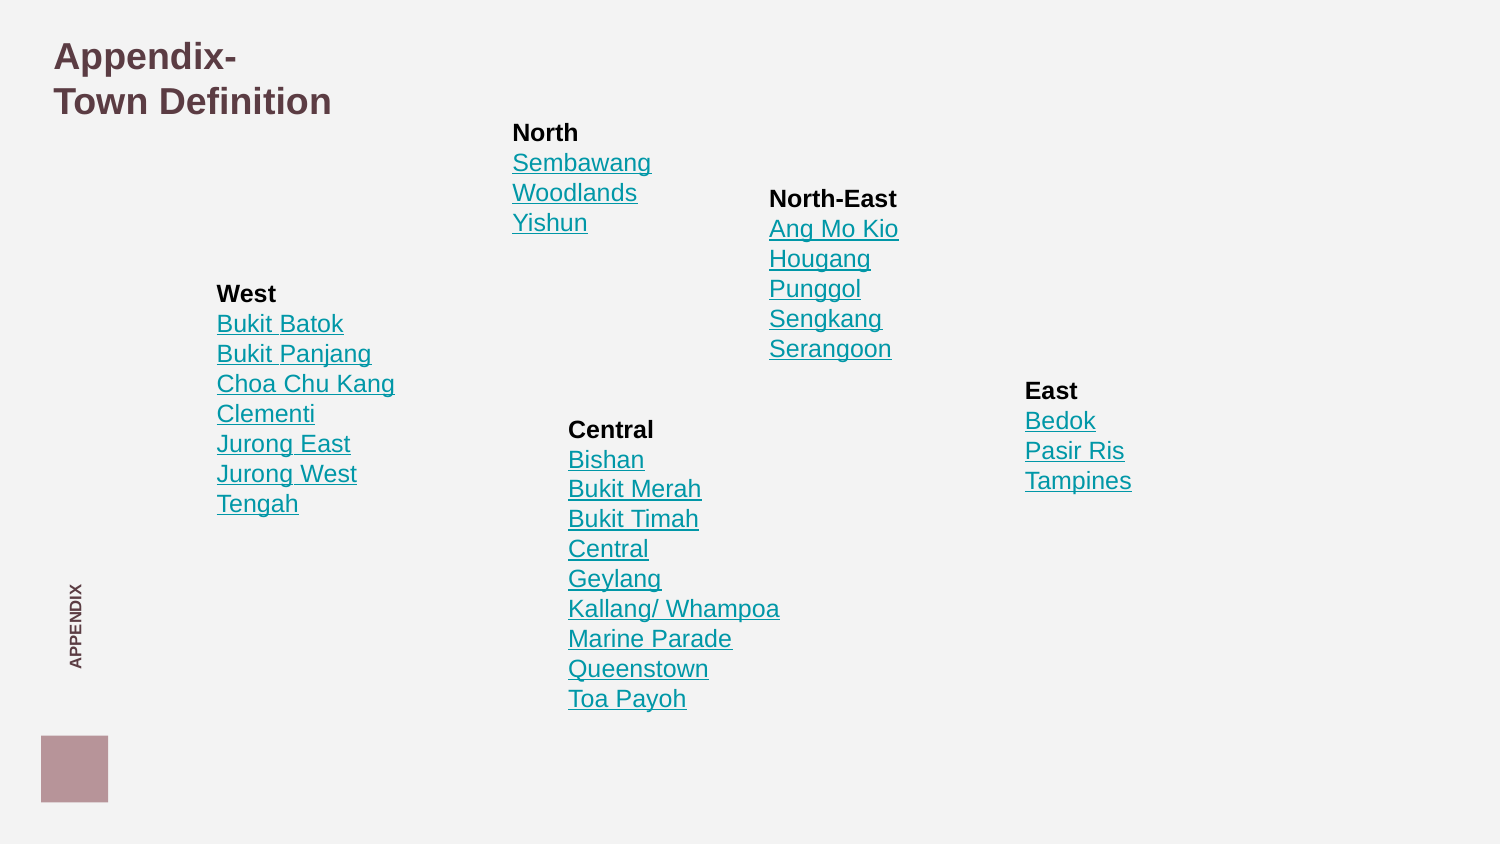

Appendix-
Town Definition
North
Sembawang
Woodlands
Yishun
North-East
Ang Mo Kio
Hougang
Punggol
Sengkang
Serangoon
West
Bukit Batok
Bukit Panjang
Choa Chu Kang
Clementi
Jurong East
Jurong West
Tengah
# APPENDIX
East
Bedok
Pasir Ris
Tampines
Central
Bishan
Bukit Merah
Bukit Timah
Central
Geylang
Kallang/ Whampoa
Marine Parade
Queenstown
Toa Payoh